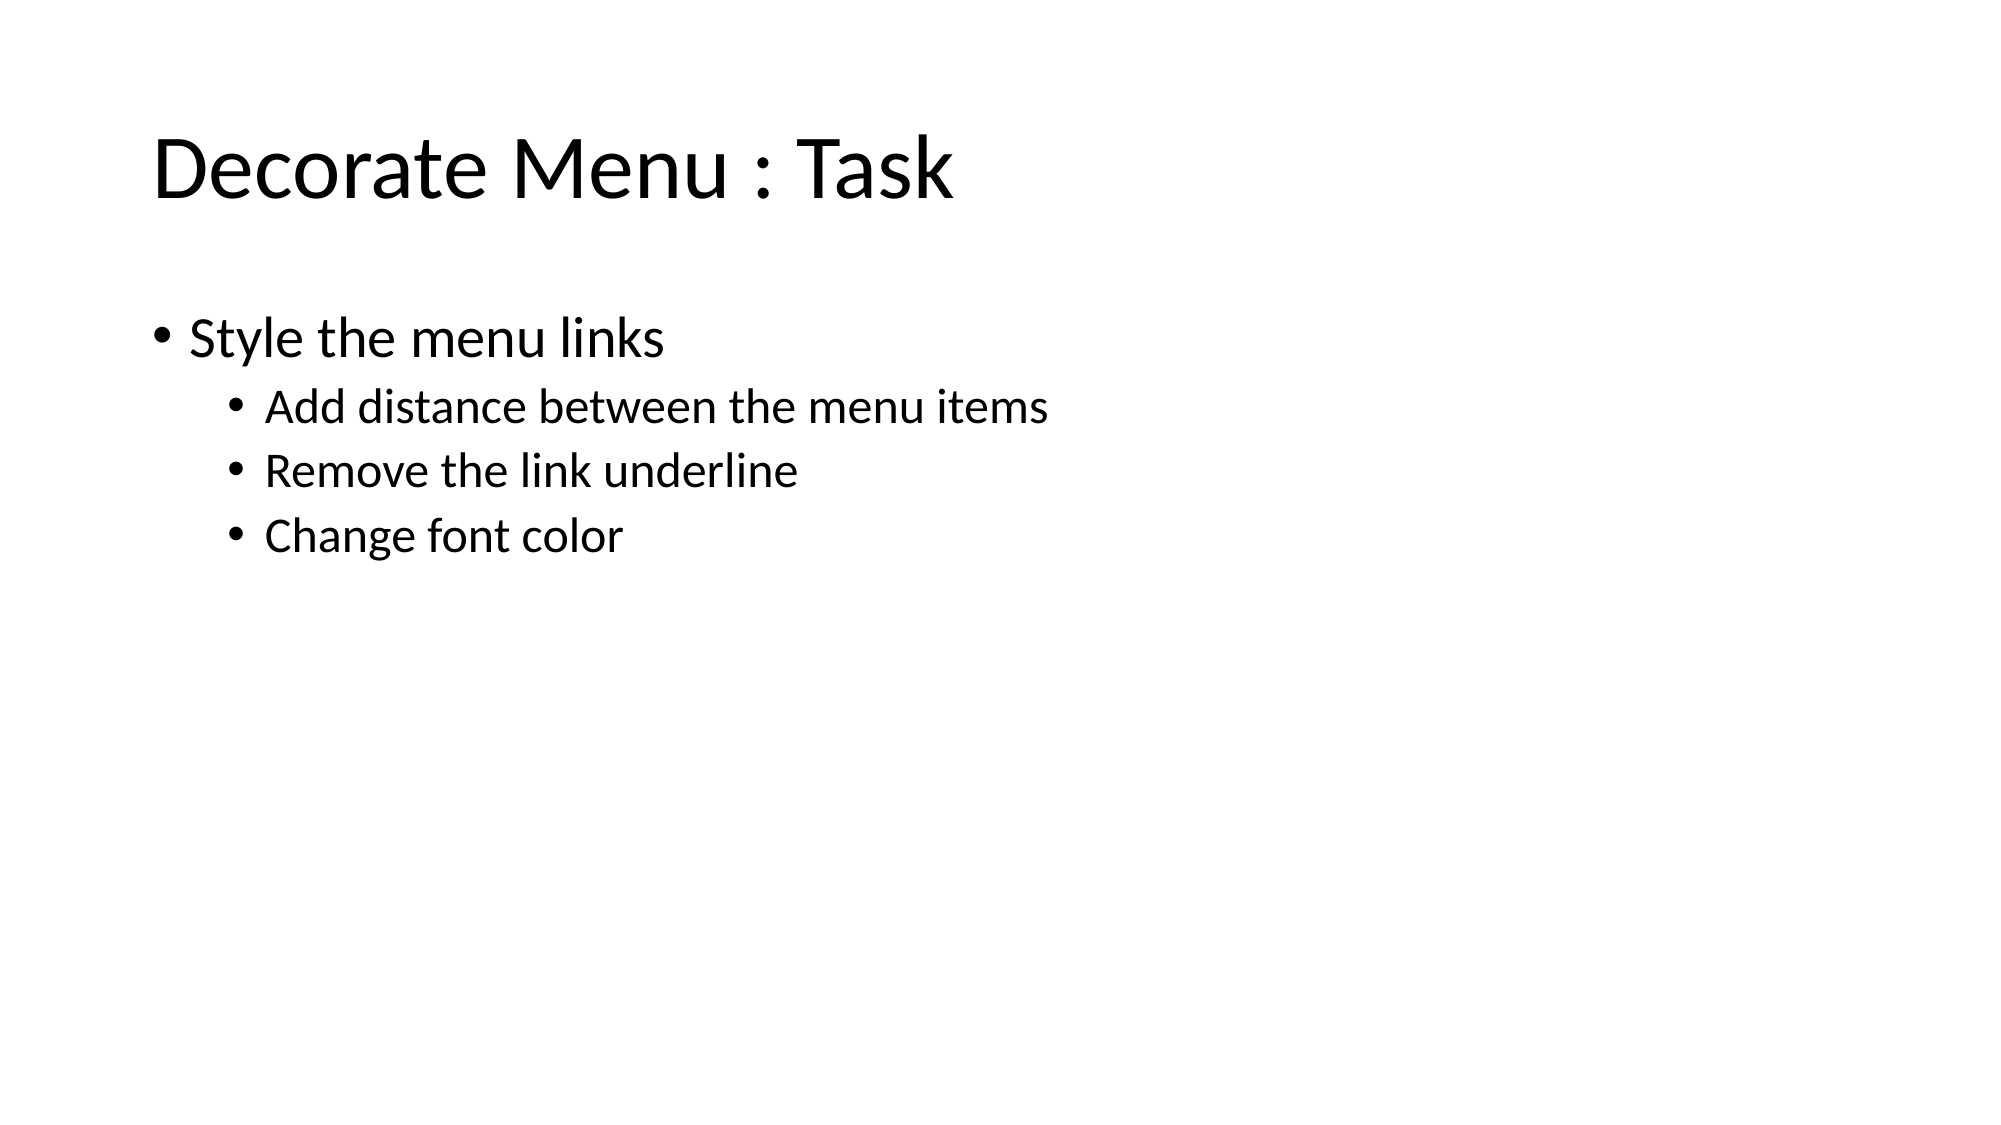

# Decorate Menu : Task
Style the menu links
Add distance between the menu items
Remove the link underline
Change font color